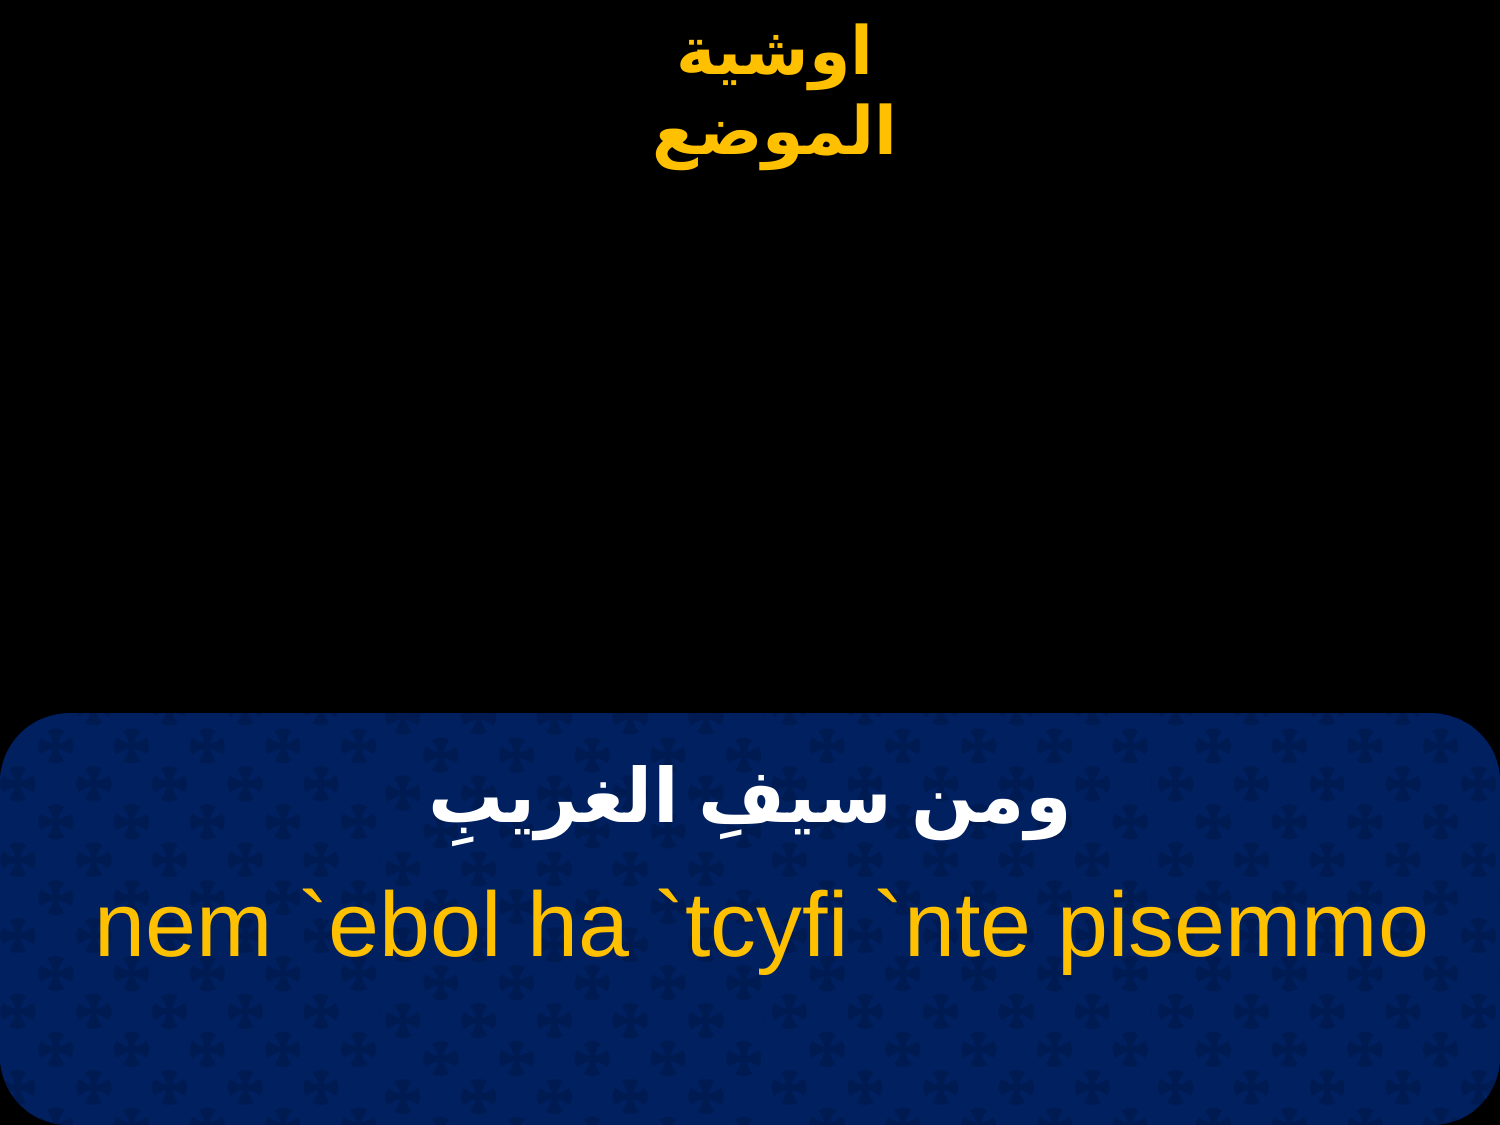

# ومن سيفِ الغريبِ
 nem `ebol ha `tcyfi `nte pisemmo